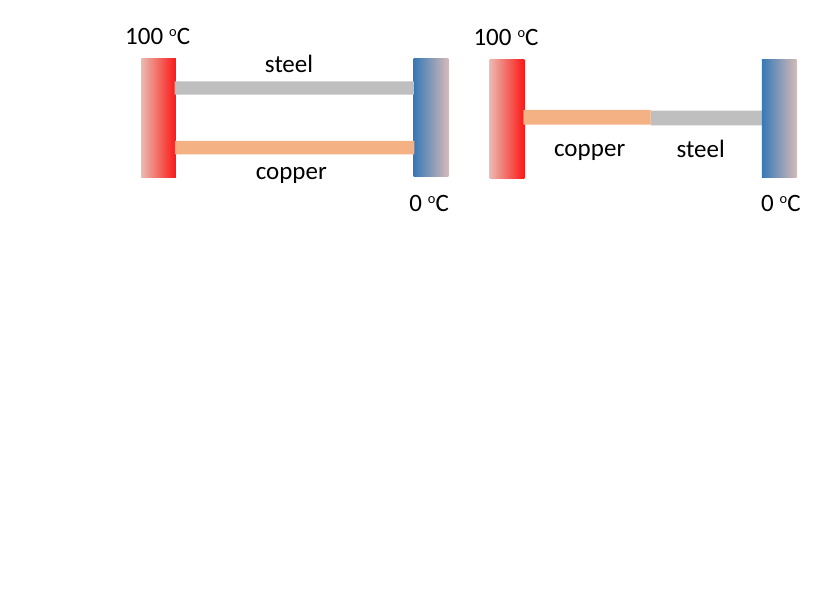

100 oC
100 oC
steel

copper
steel

copper
0 oC
0 oC